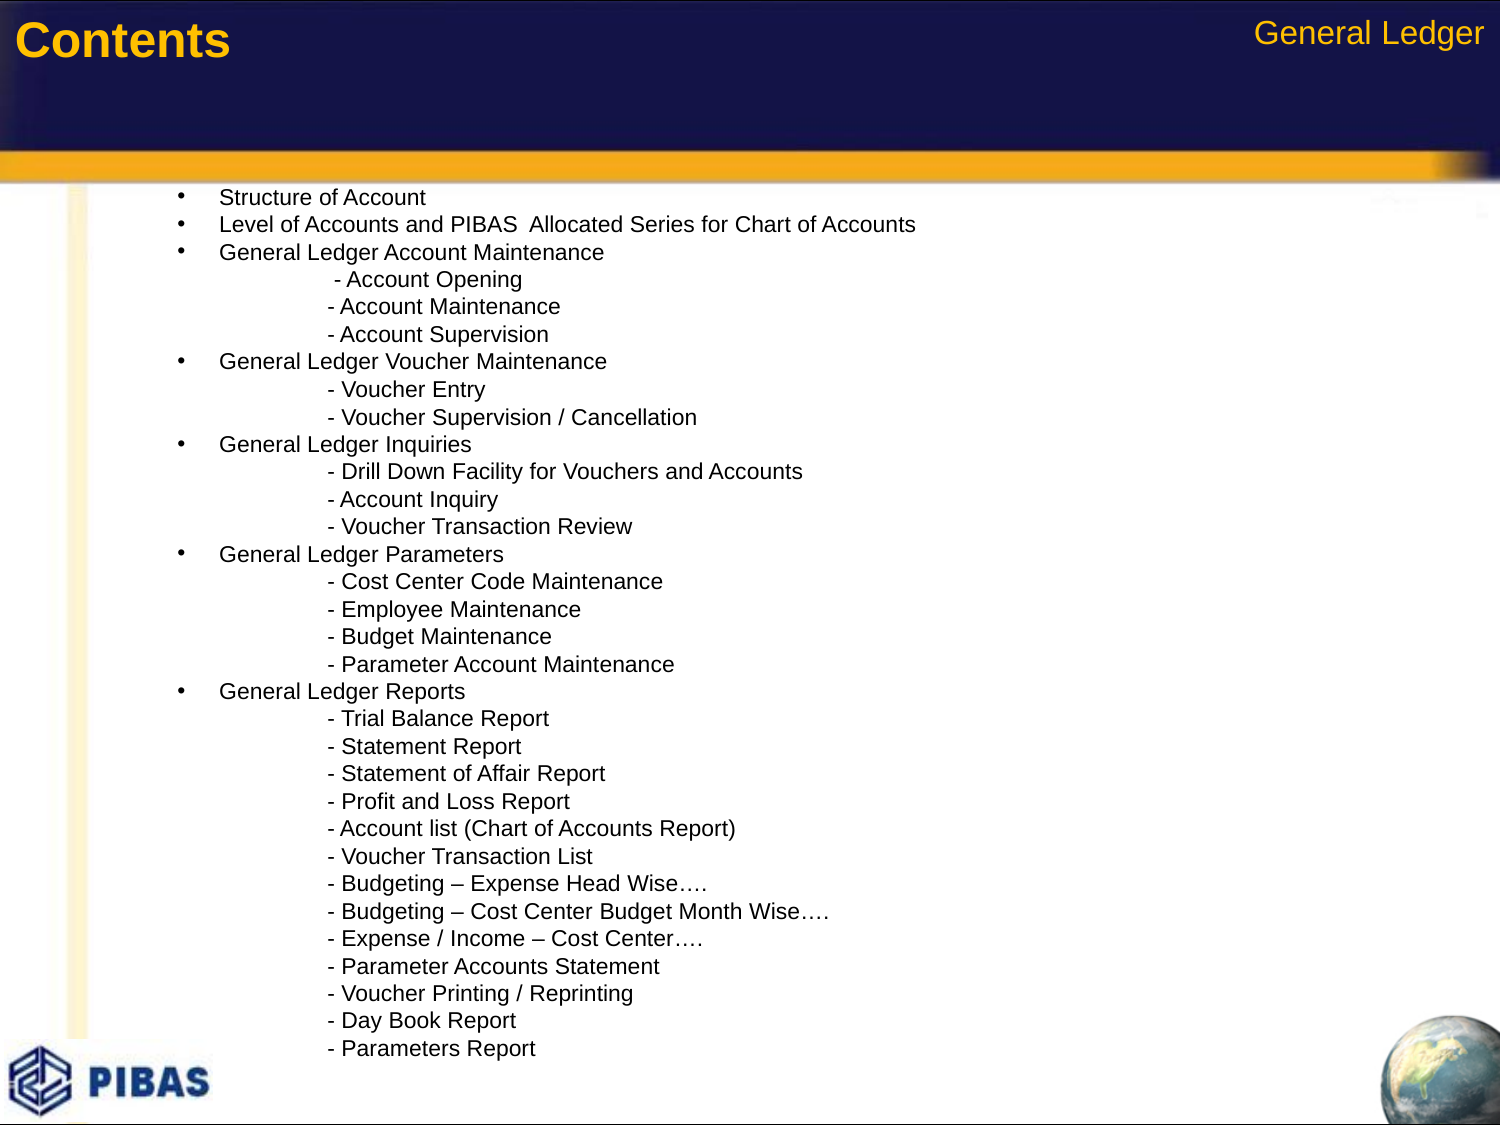

General Ledger
Contents
 Structure of Account
 Level of Accounts and PIBAS  Allocated Series for Chart of Accounts
 General Ledger Account Maintenance
	 - Account Opening
	- Account Maintenance
	- Account Supervision
 General Ledger Voucher Maintenance
	- Voucher Entry
	- Voucher Supervision / Cancellation
 General Ledger Inquiries
	- Drill Down Facility for Vouchers and Accounts
	- Account Inquiry
	- Voucher Transaction Review
 General Ledger Parameters
	- Cost Center Code Maintenance
	- Employee Maintenance
	- Budget Maintenance
	- Parameter Account Maintenance
 General Ledger Reports
	- Trial Balance Report
 	- Statement Report
	- Statement of Affair Report
	- Profit and Loss Report
	- Account list (Chart of Accounts Report)
	- Voucher Transaction List
	- Budgeting – Expense Head Wise….
	- Budgeting – Cost Center Budget Month Wise….
	- Expense / Income – Cost Center….
	- Parameter Accounts Statement
	- Voucher Printing / Reprinting
	- Day Book Report
	- Parameters Report